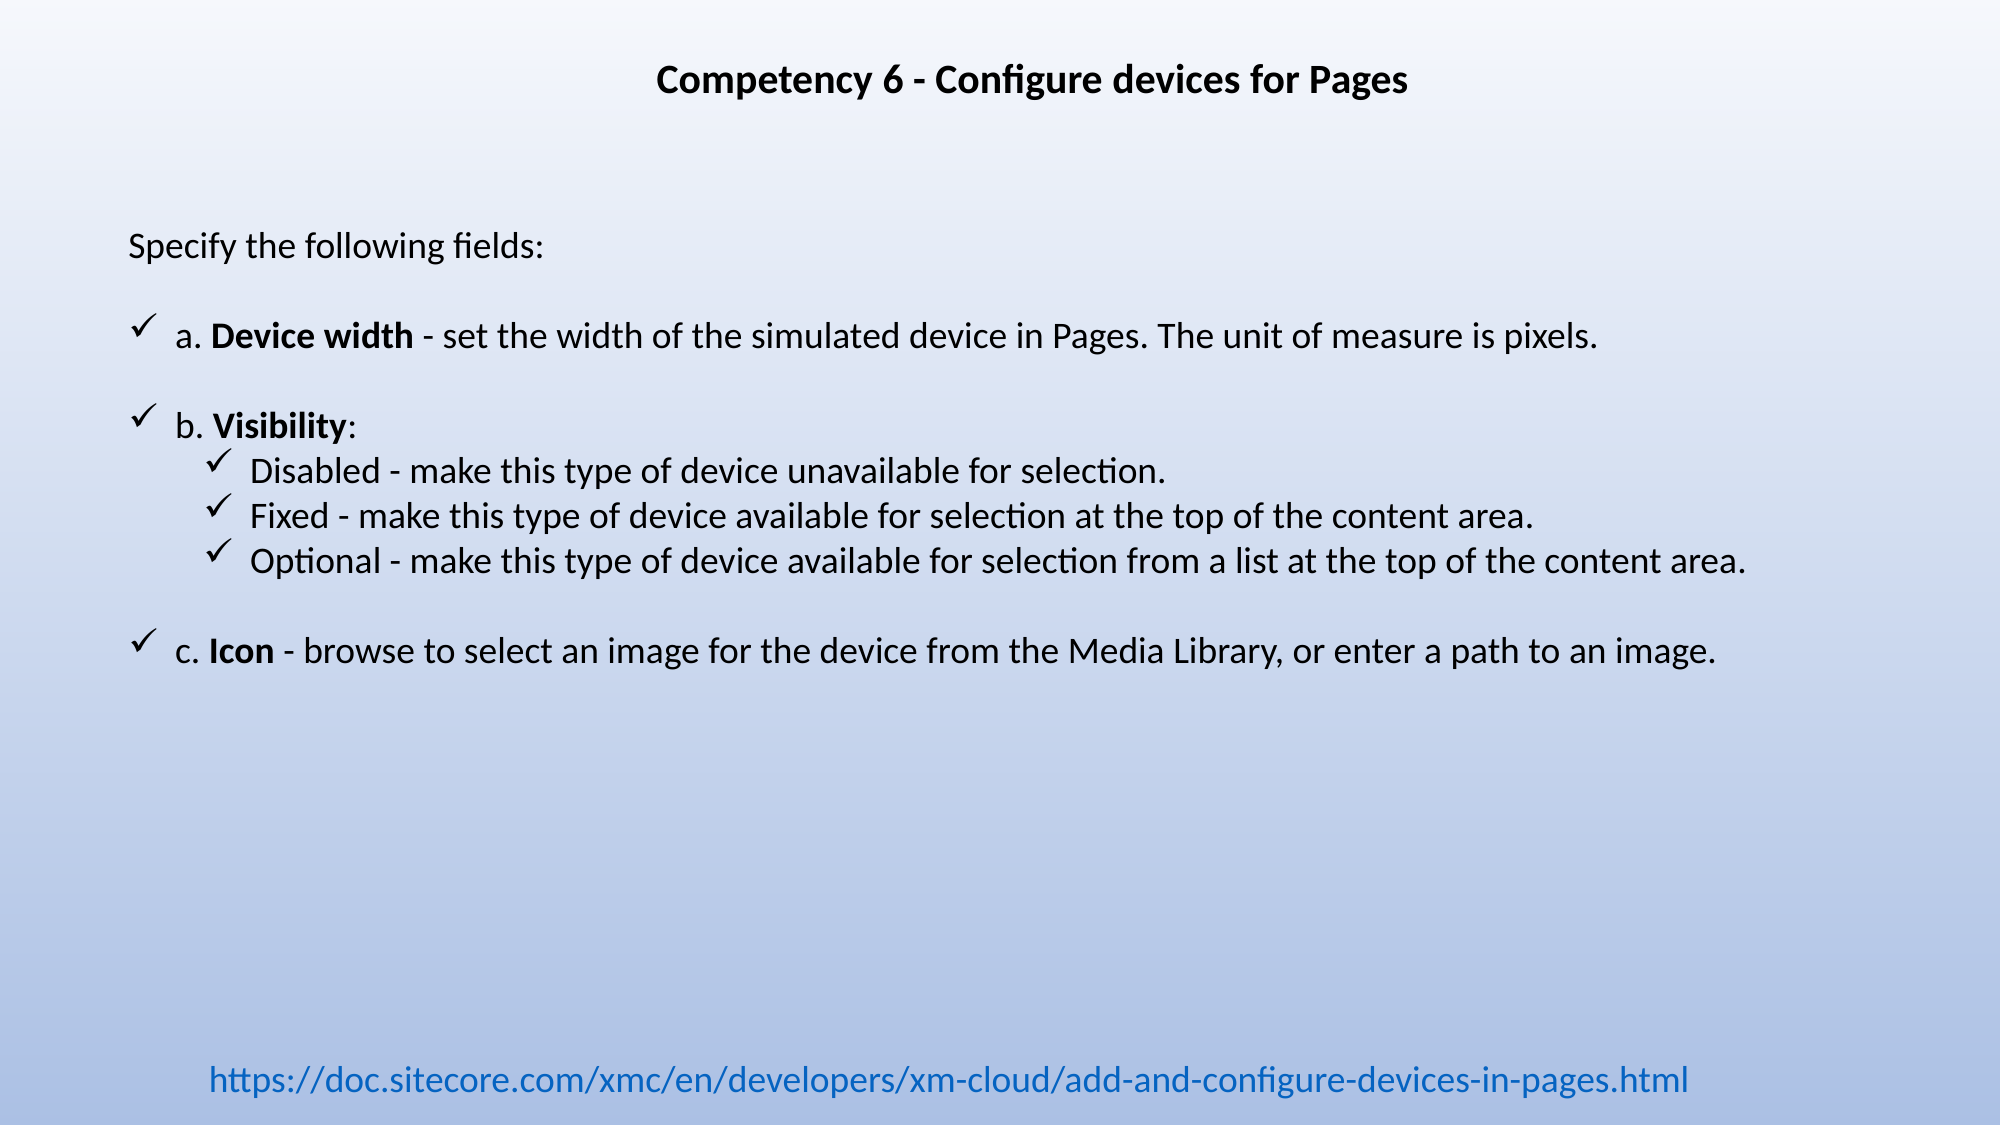

Competency 6 - Configure devices for Pages

Specify the following fields:

a. Device width - set the width of the simulated device in Pages. The unit of measure is pixels.

b. Visibility:
Disabled - make this type of device unavailable for selection.
Fixed - make this type of device available for selection at the top of the content area.
Optional - make this type of device available for selection from a list at the top of the content area.

c. Icon - browse to select an image for the device from the Media Library, or enter a path to an image.

https://doc.sitecore.com/xmc/en/developers/xm-cloud/add-and-configure-devices-in-pages.html